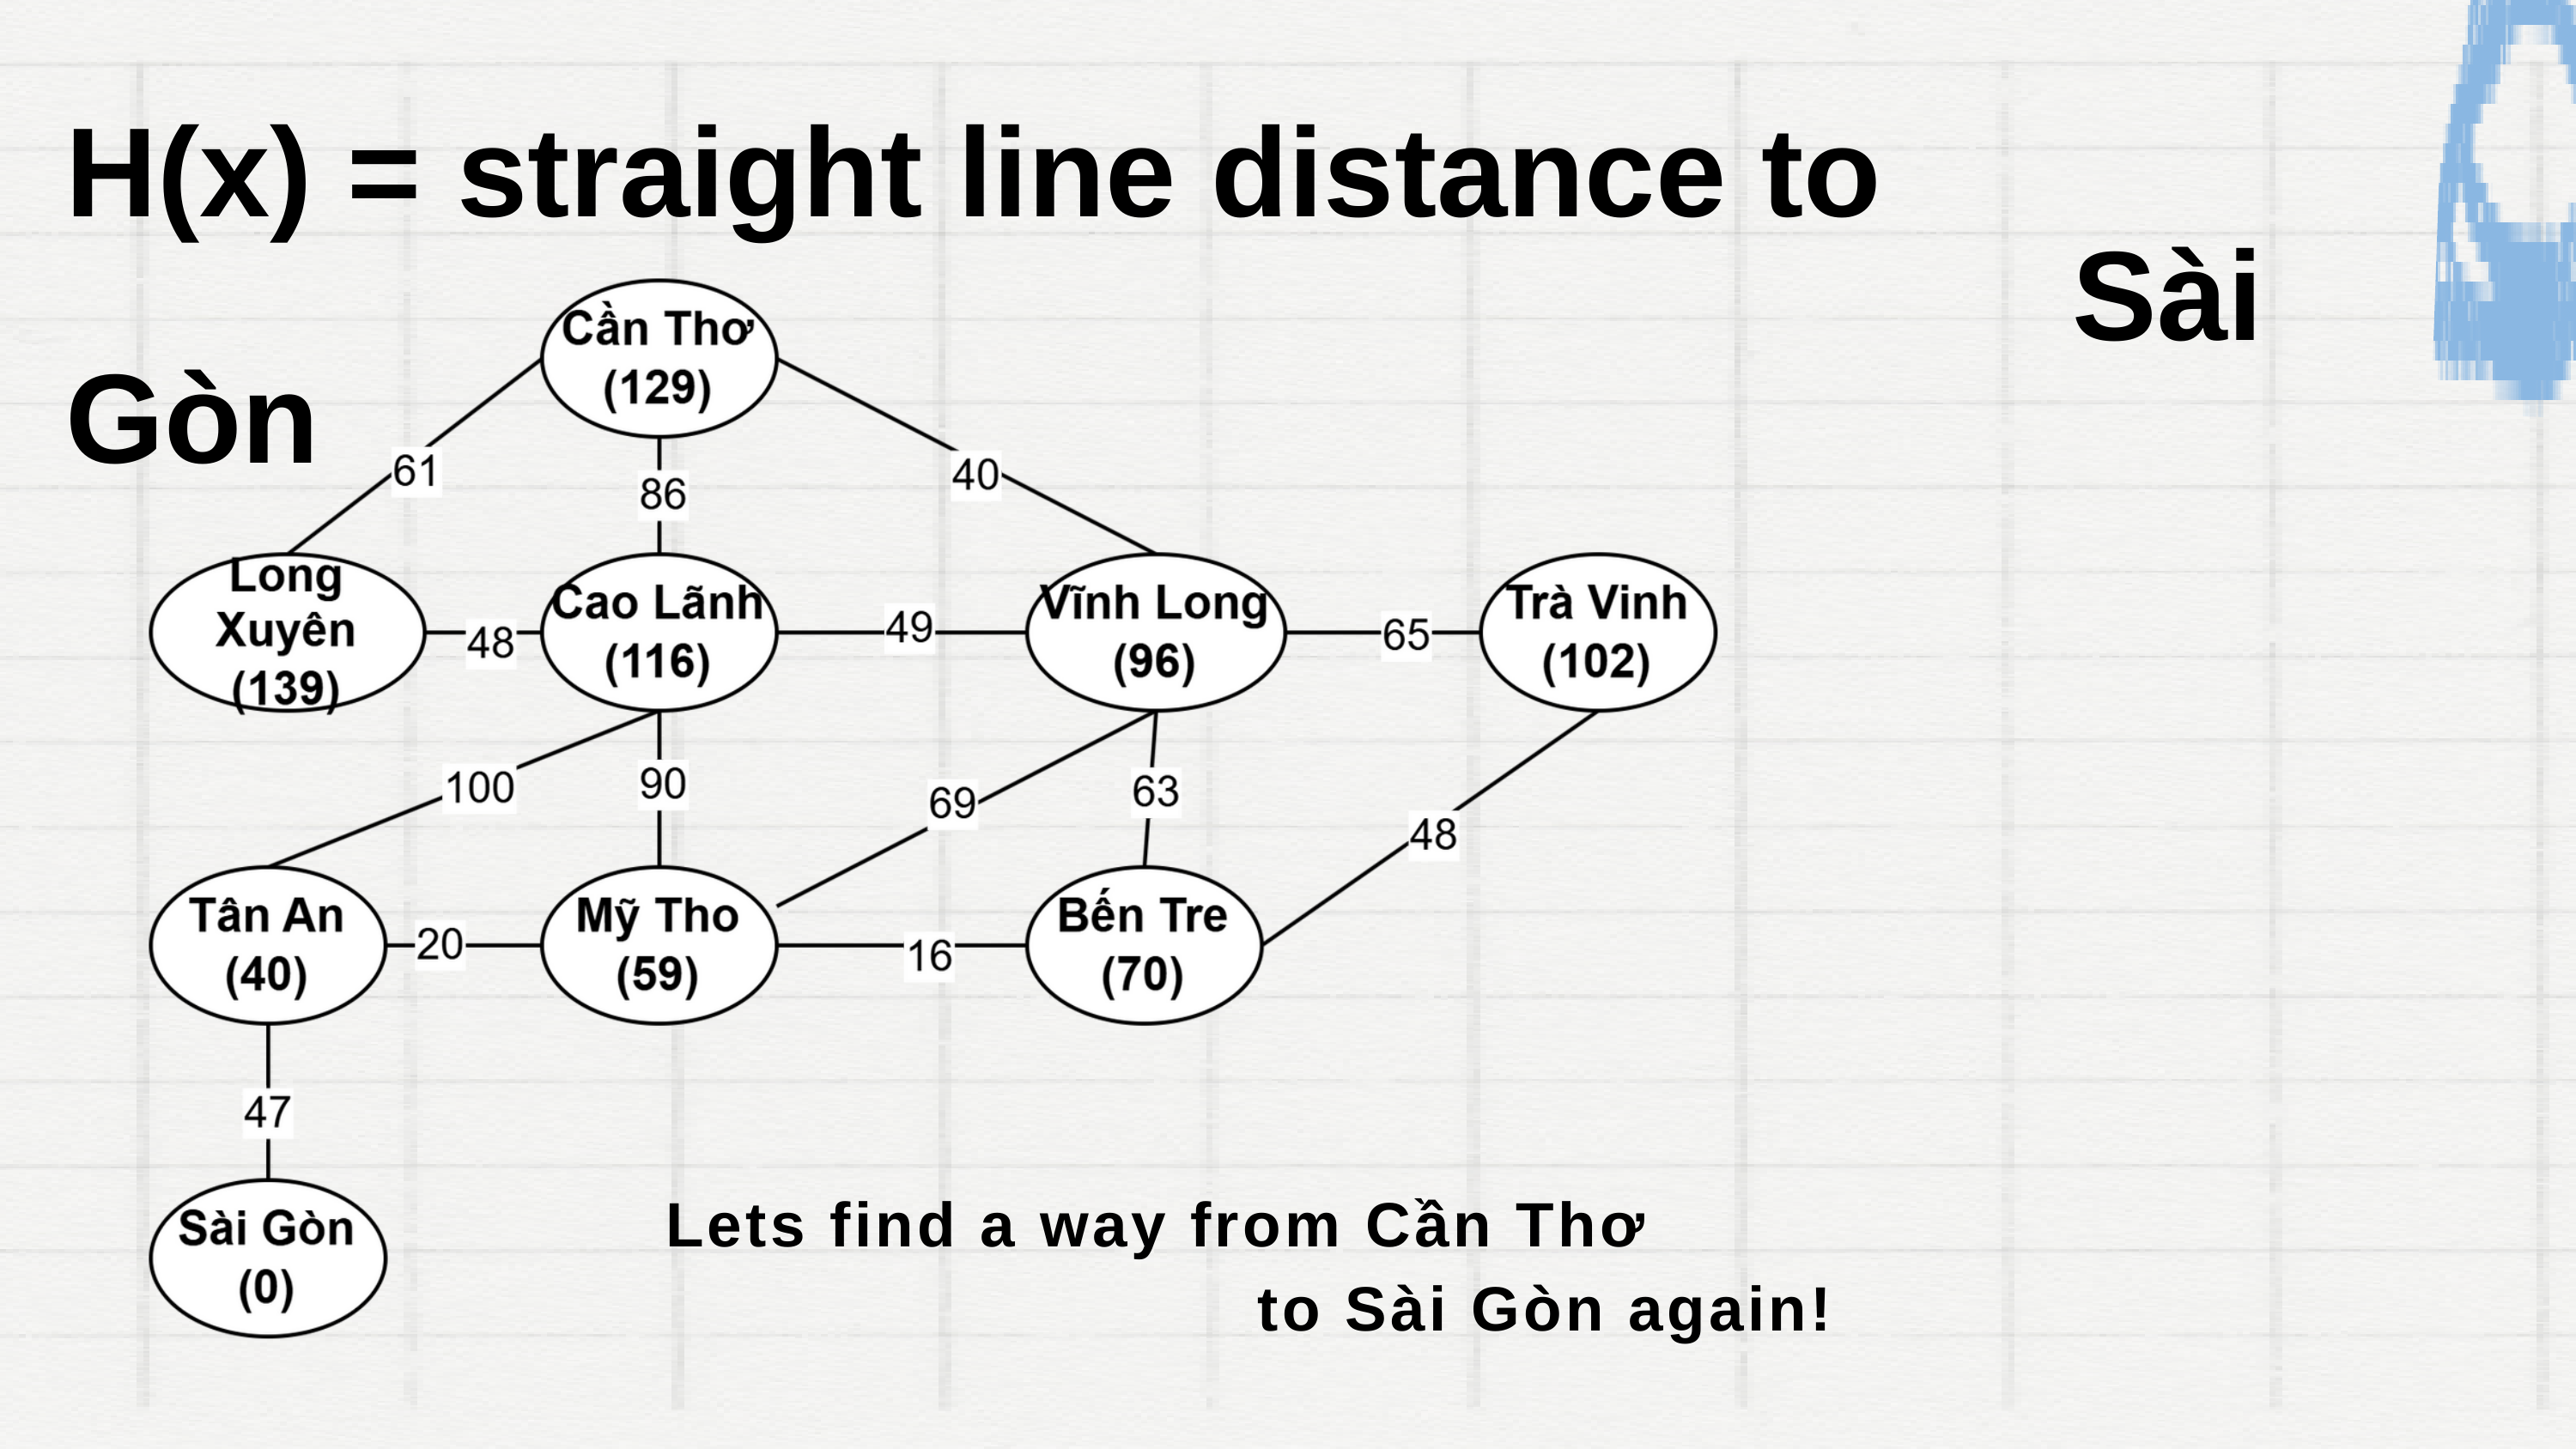

H(x) = straight line distance to
                                                         Sài Gòn

Lets find a way from Cần Thơ
                            to Sài Gòn again!